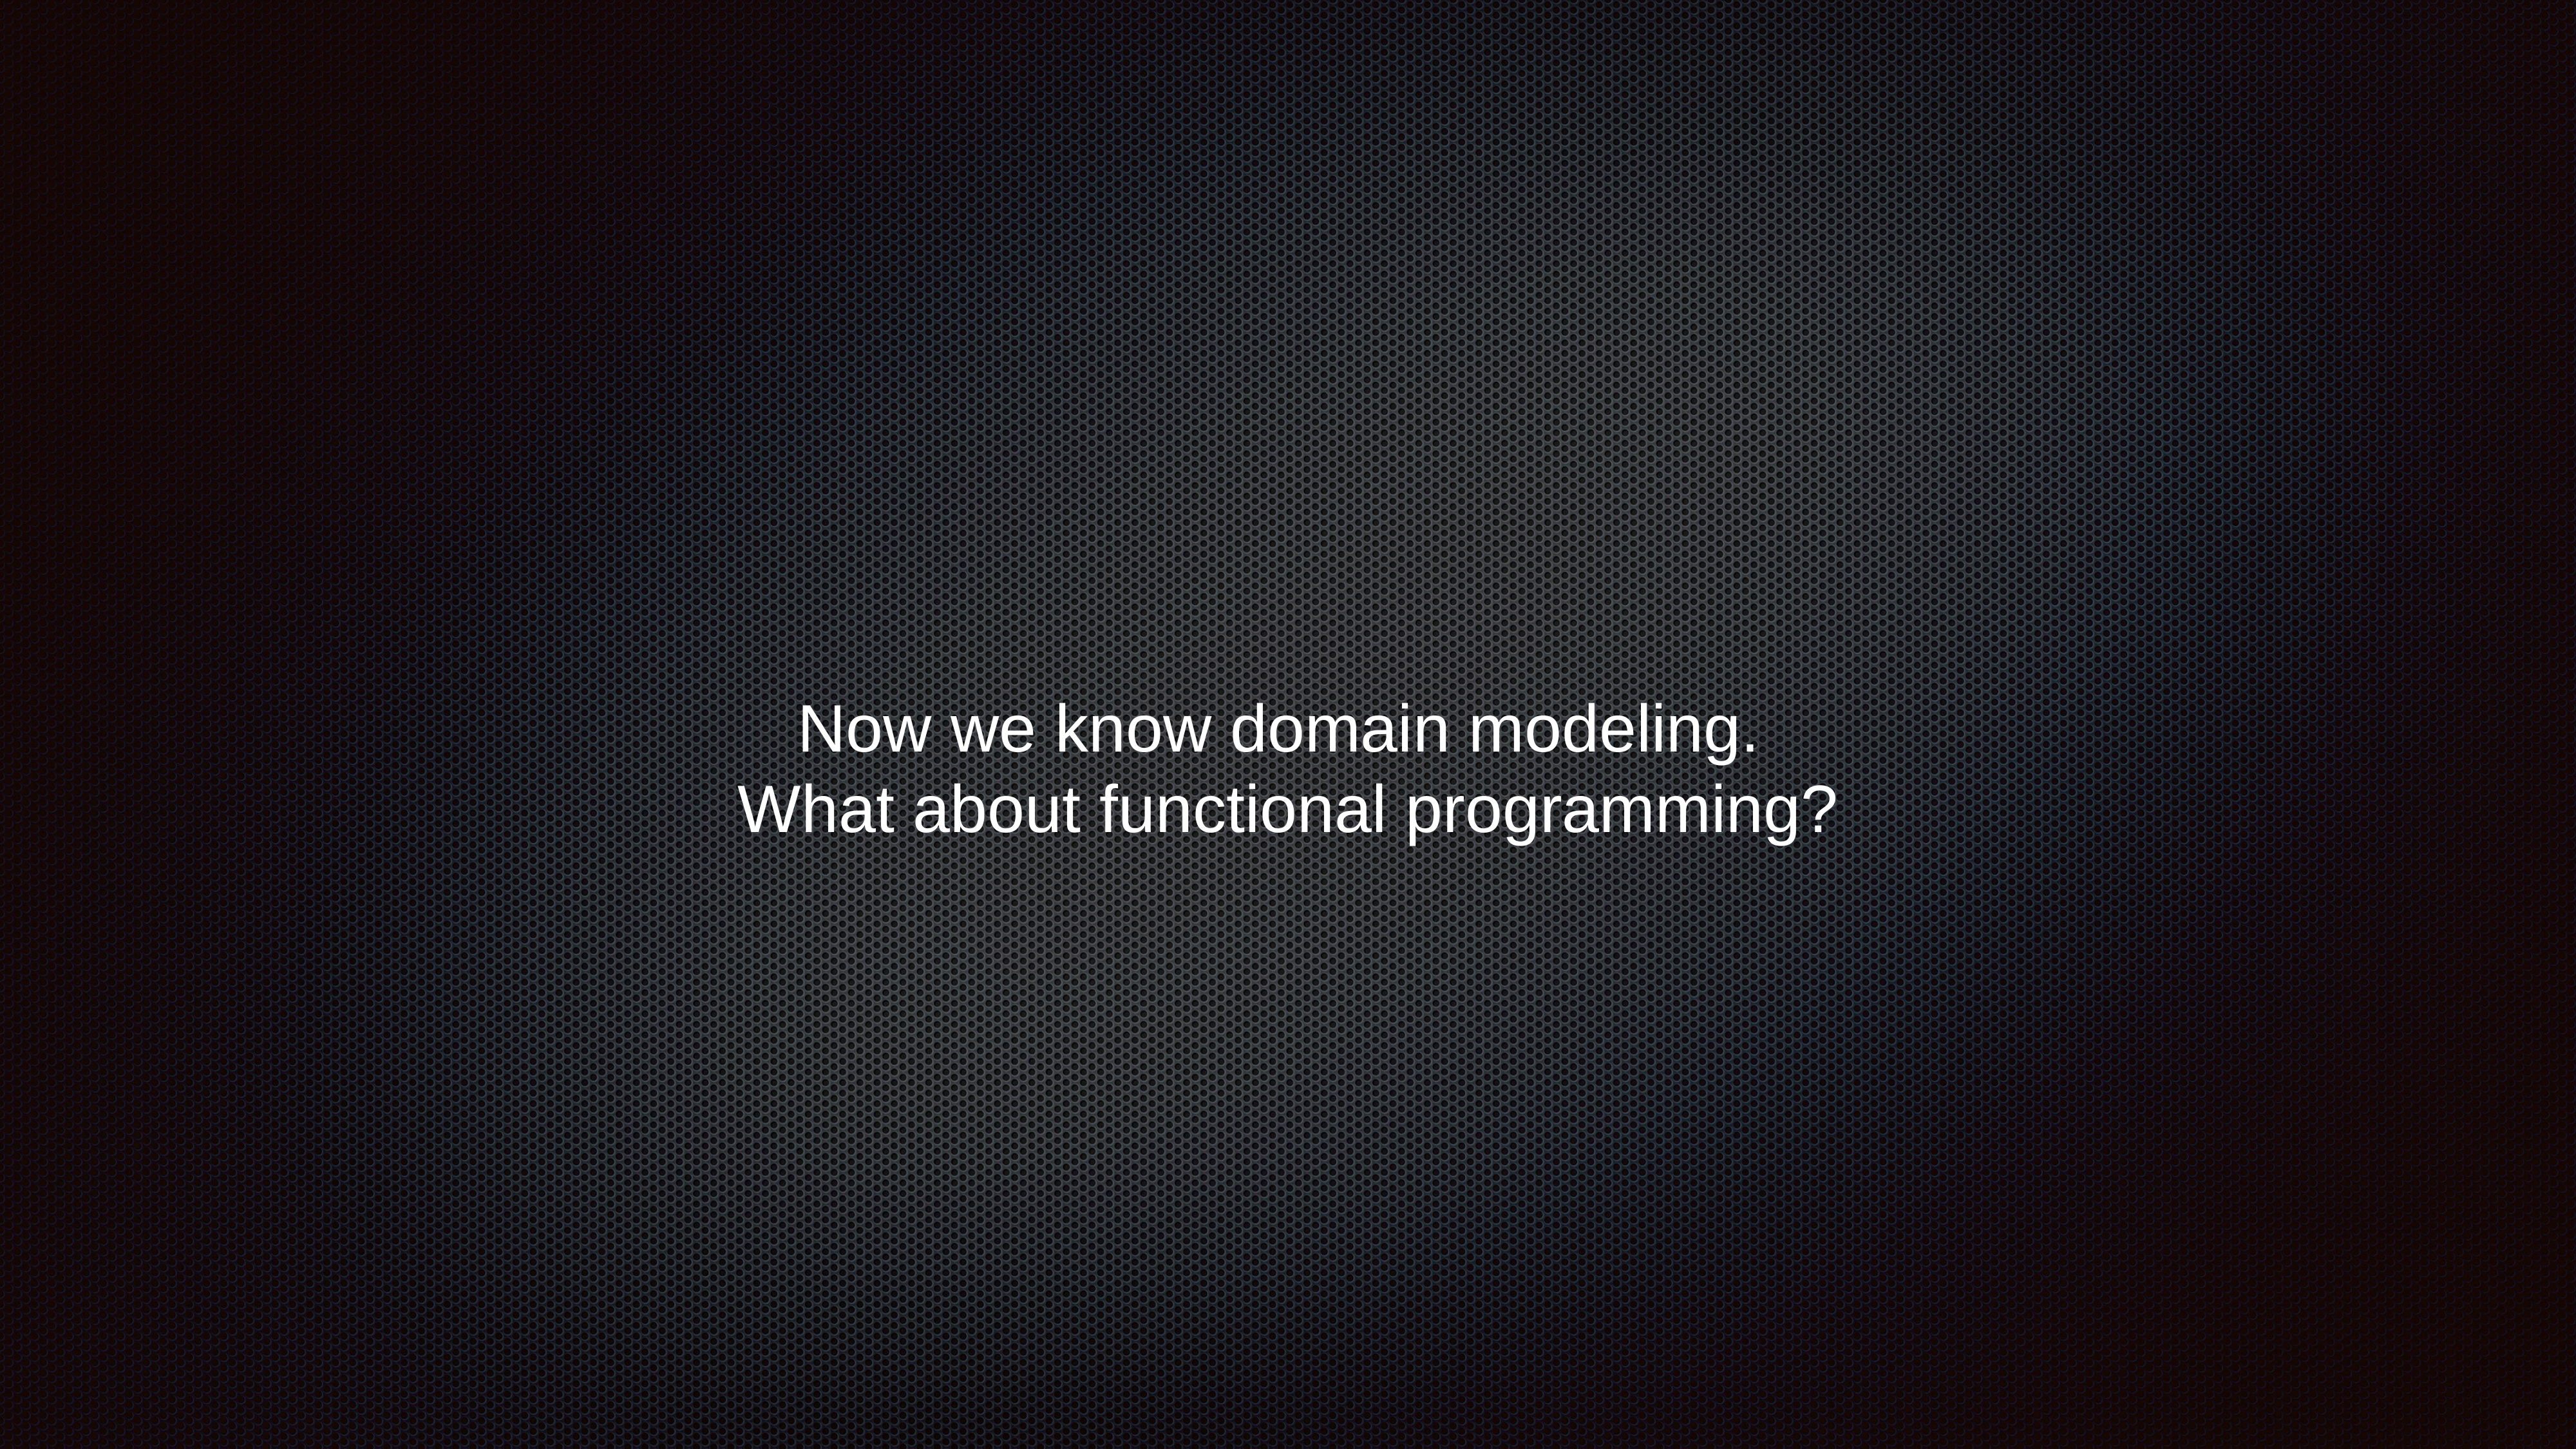

Now we know domain modeling.
What about functional programming?